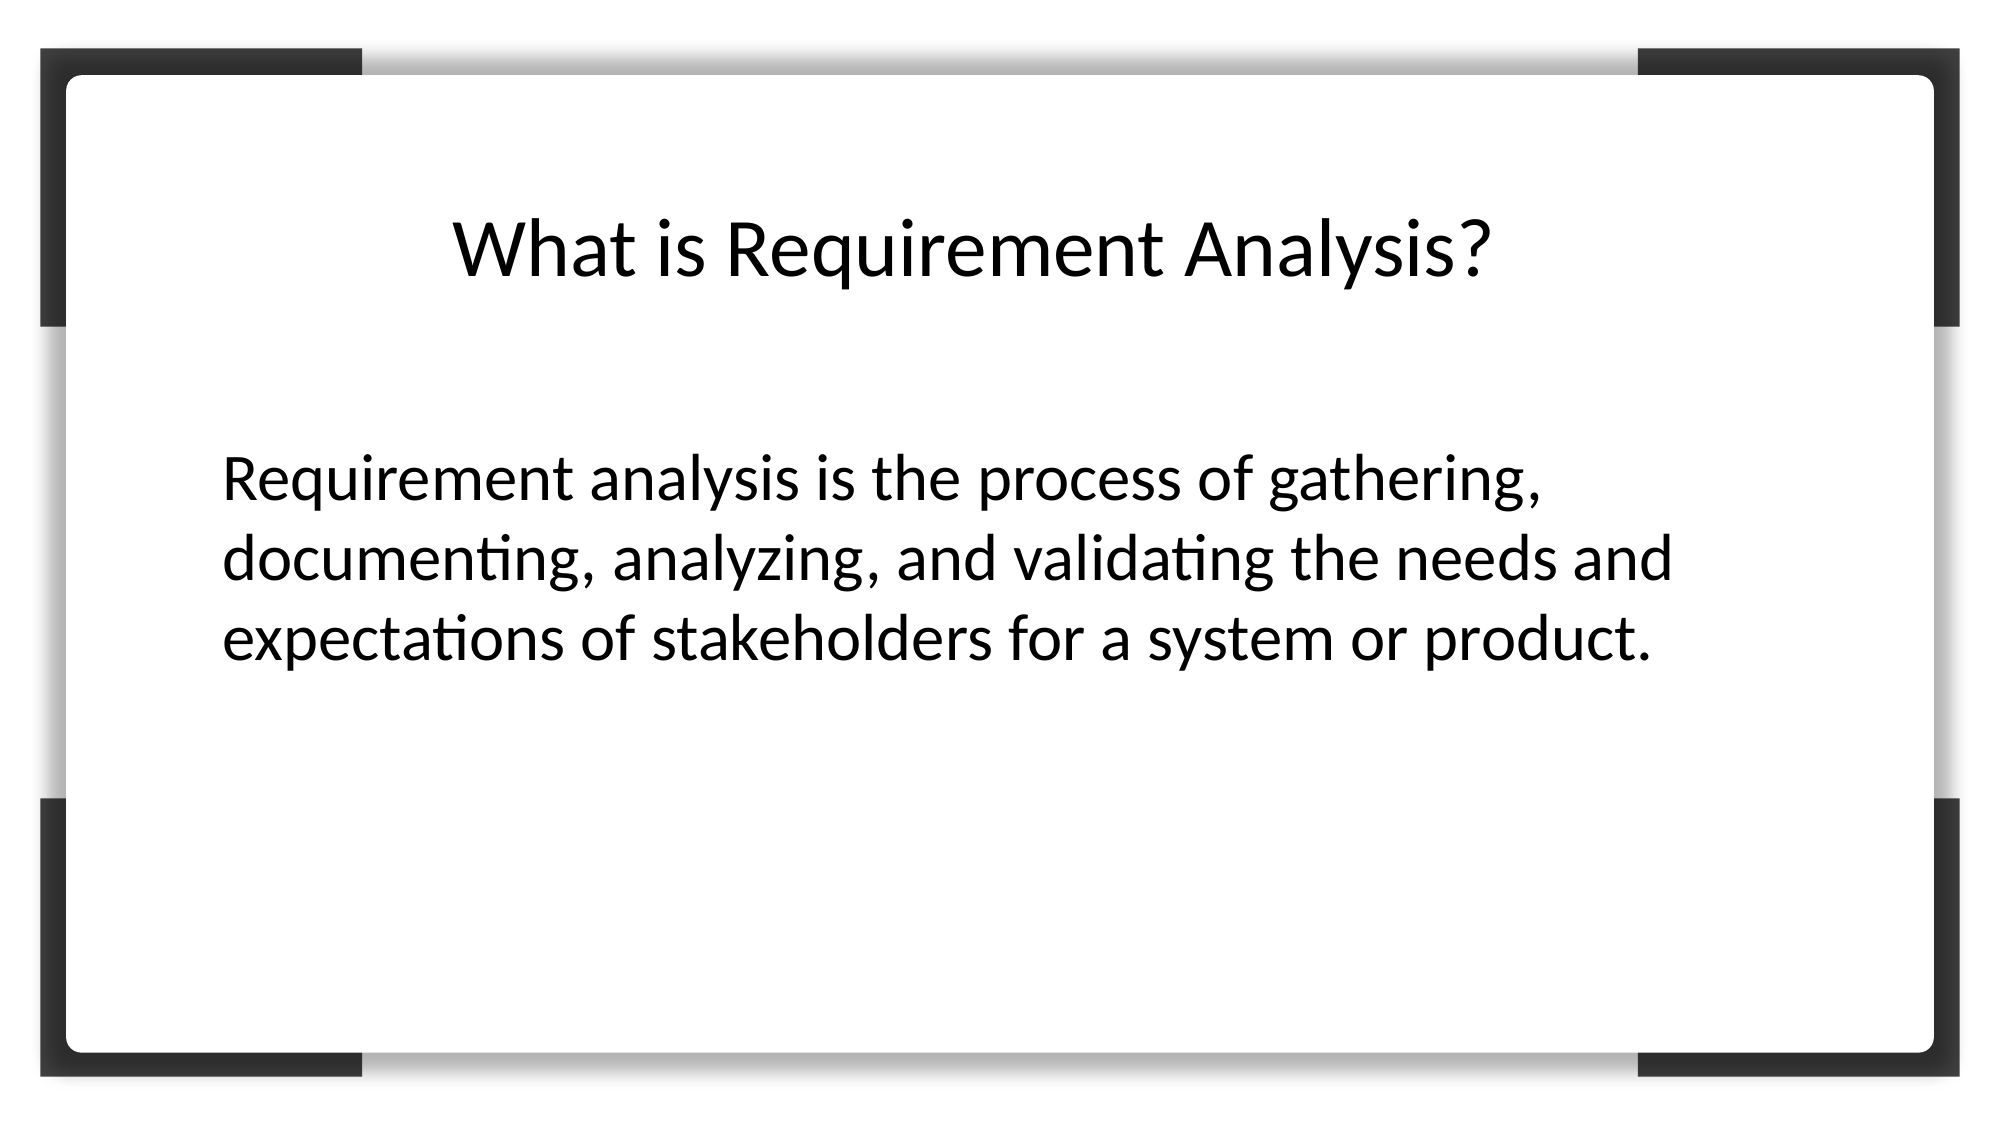

What is Requirement Analysis?
Requirement analysis is the process of gathering, documenting, analyzing, and validating the needs and expectations of stakeholders for a system or product.